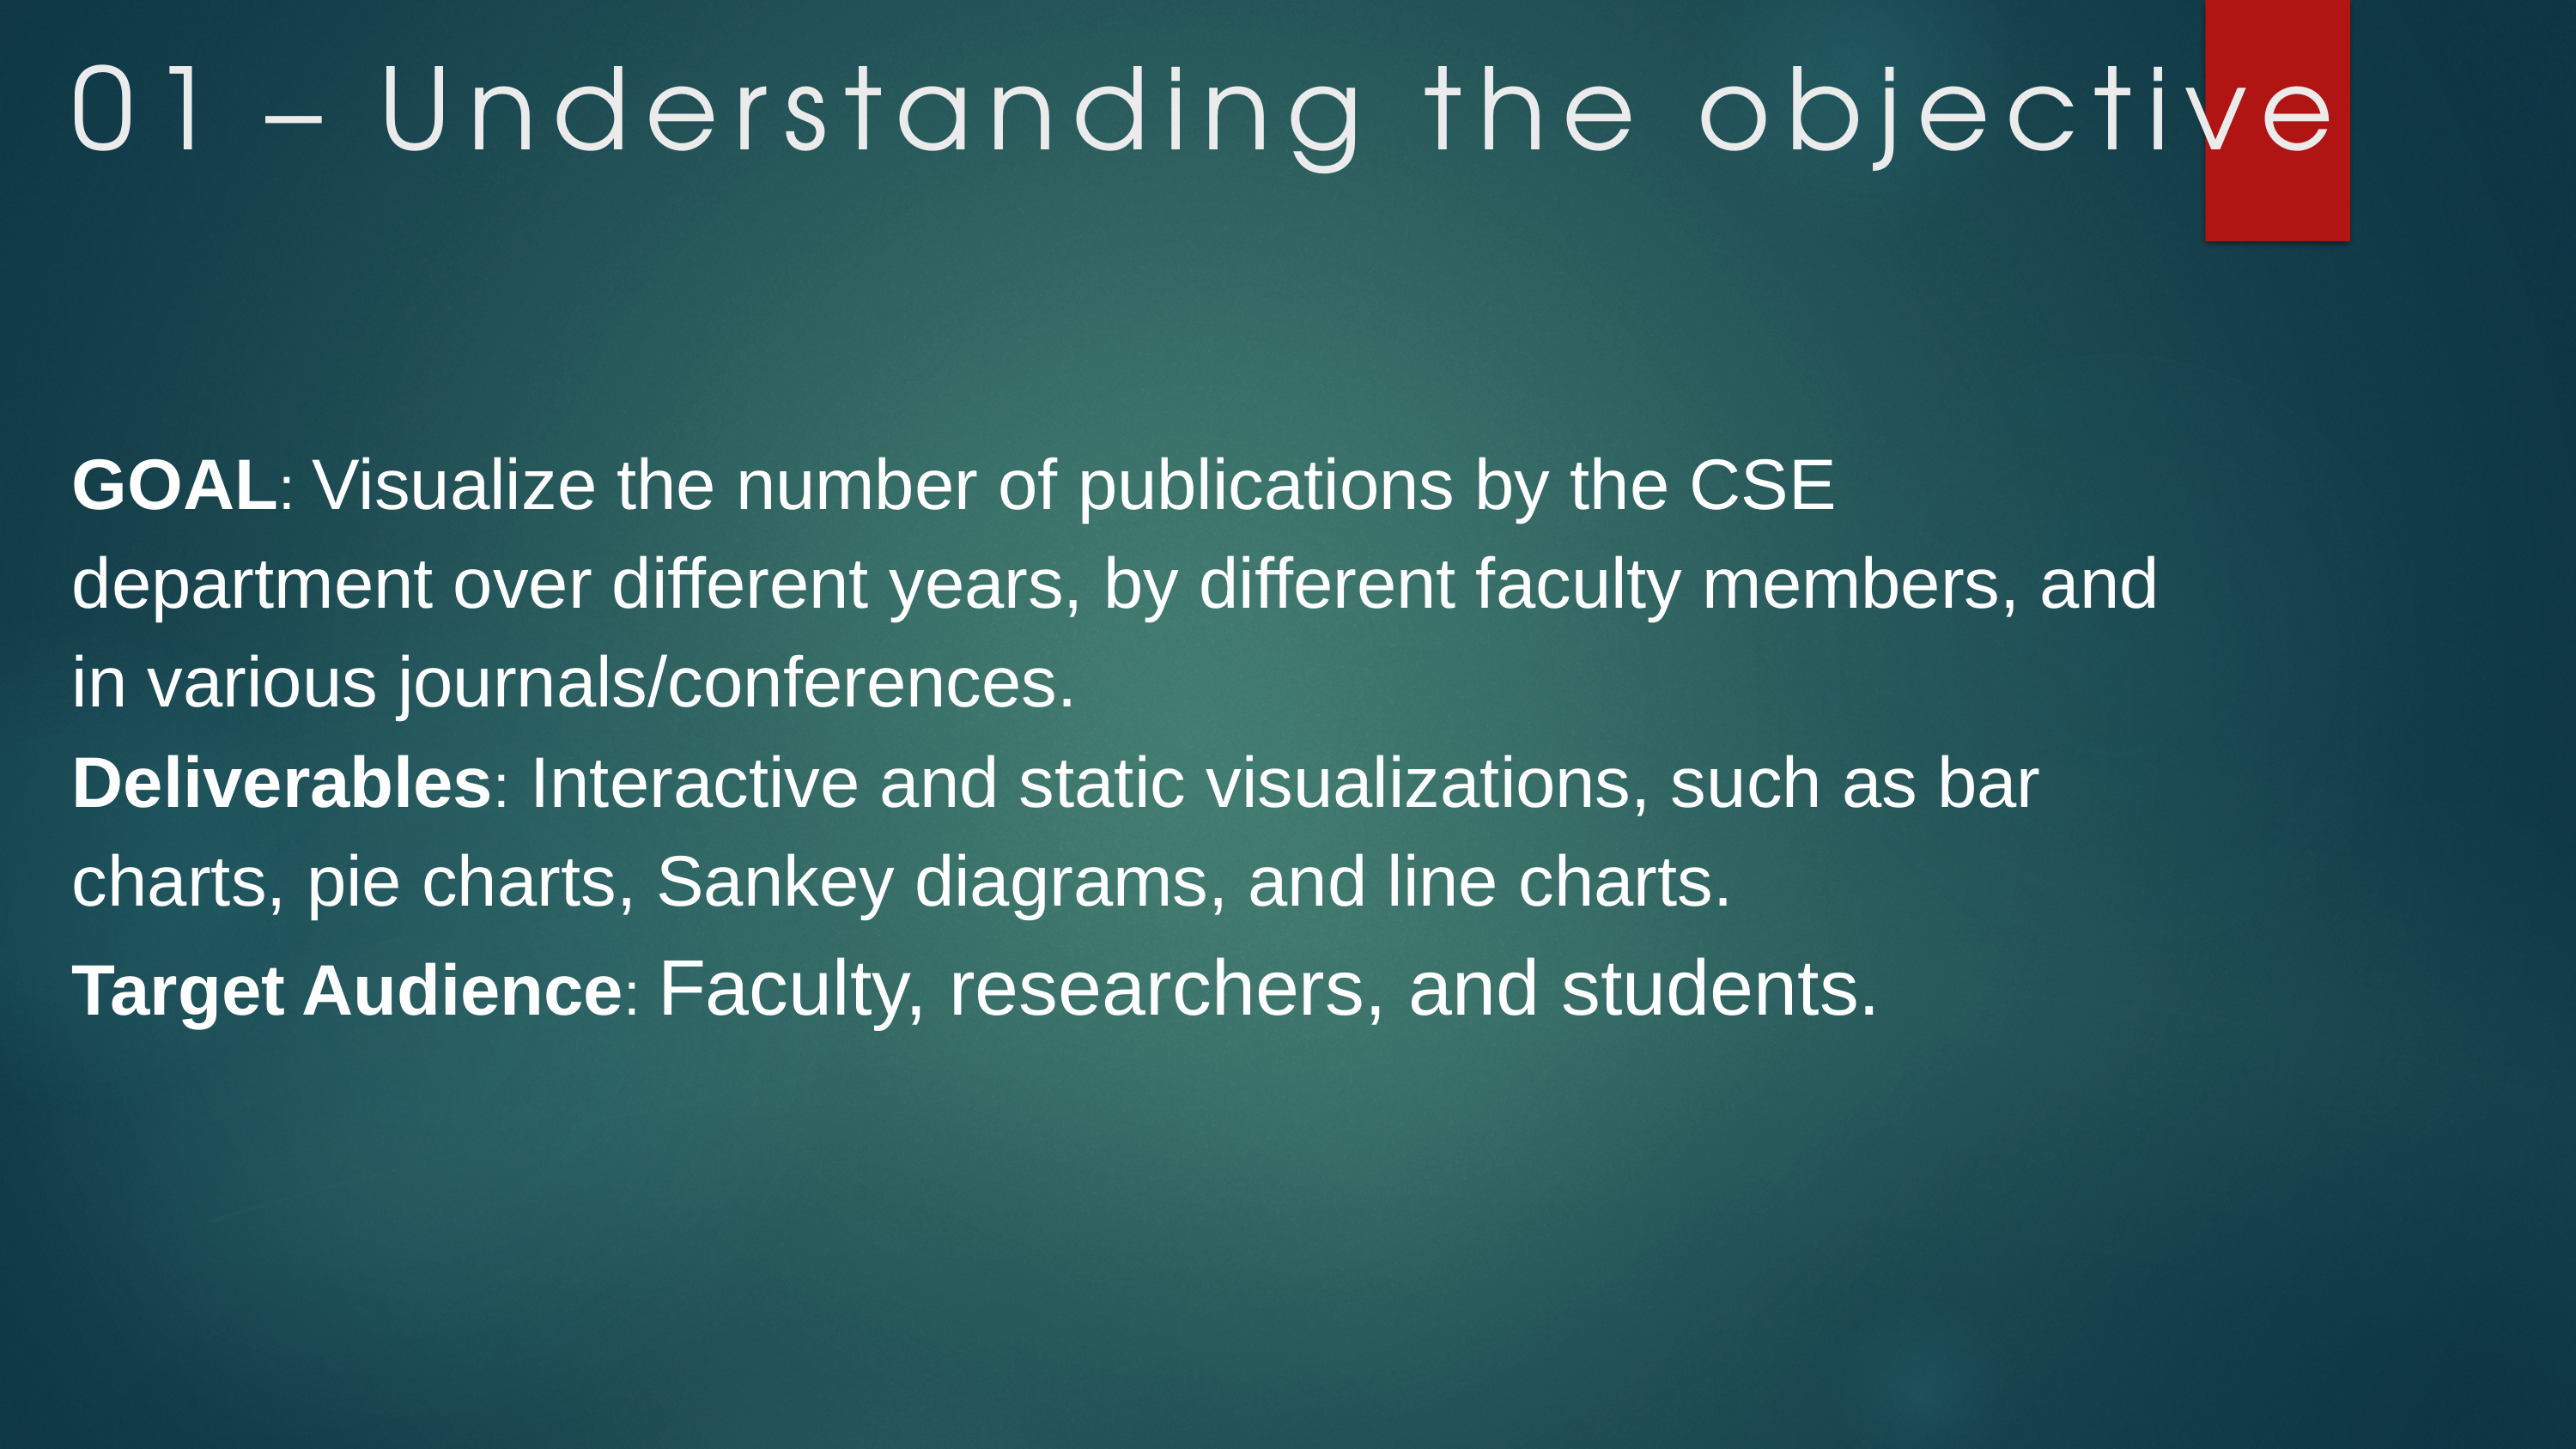

# 01 – Understanding the objective
GOAL: Visualize the number of publications by the CSE department over different years, by different faculty members, and in various journals/conferences.
Deliverables: Interactive and static visualizations, such as bar charts, pie charts, Sankey diagrams, and line charts.
Target Audience: Faculty, researchers, and students.